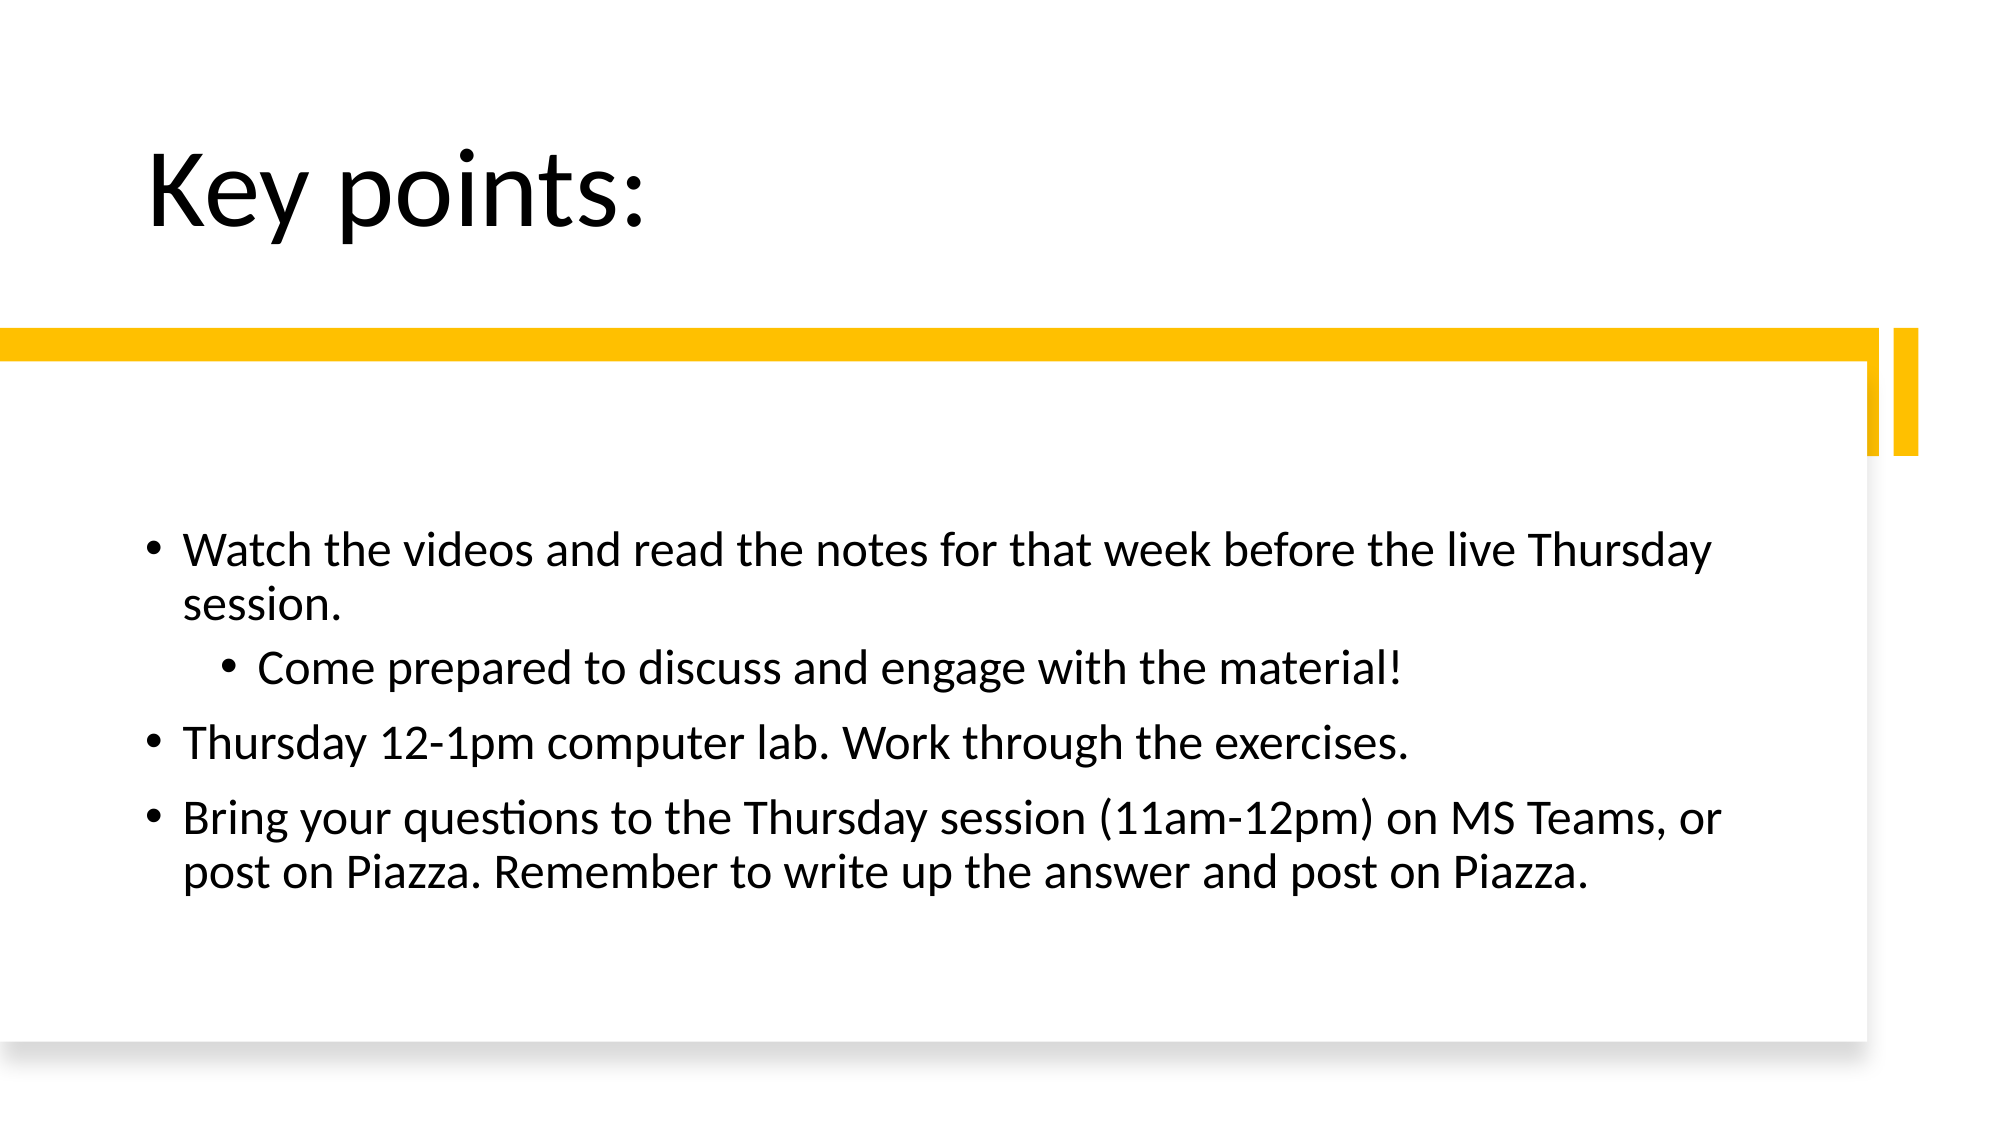

# Key points:

Watch the videos and read the notes for that week before the live Thursday session.
Come prepared to discuss and engage with the material!
Thursday 12-1pm computer lab. Work through the exercises.
Bring your questions to the Thursday session (11am-12pm) on MS Teams, or post on Piazza. Remember to write up the answer and post on Piazza.